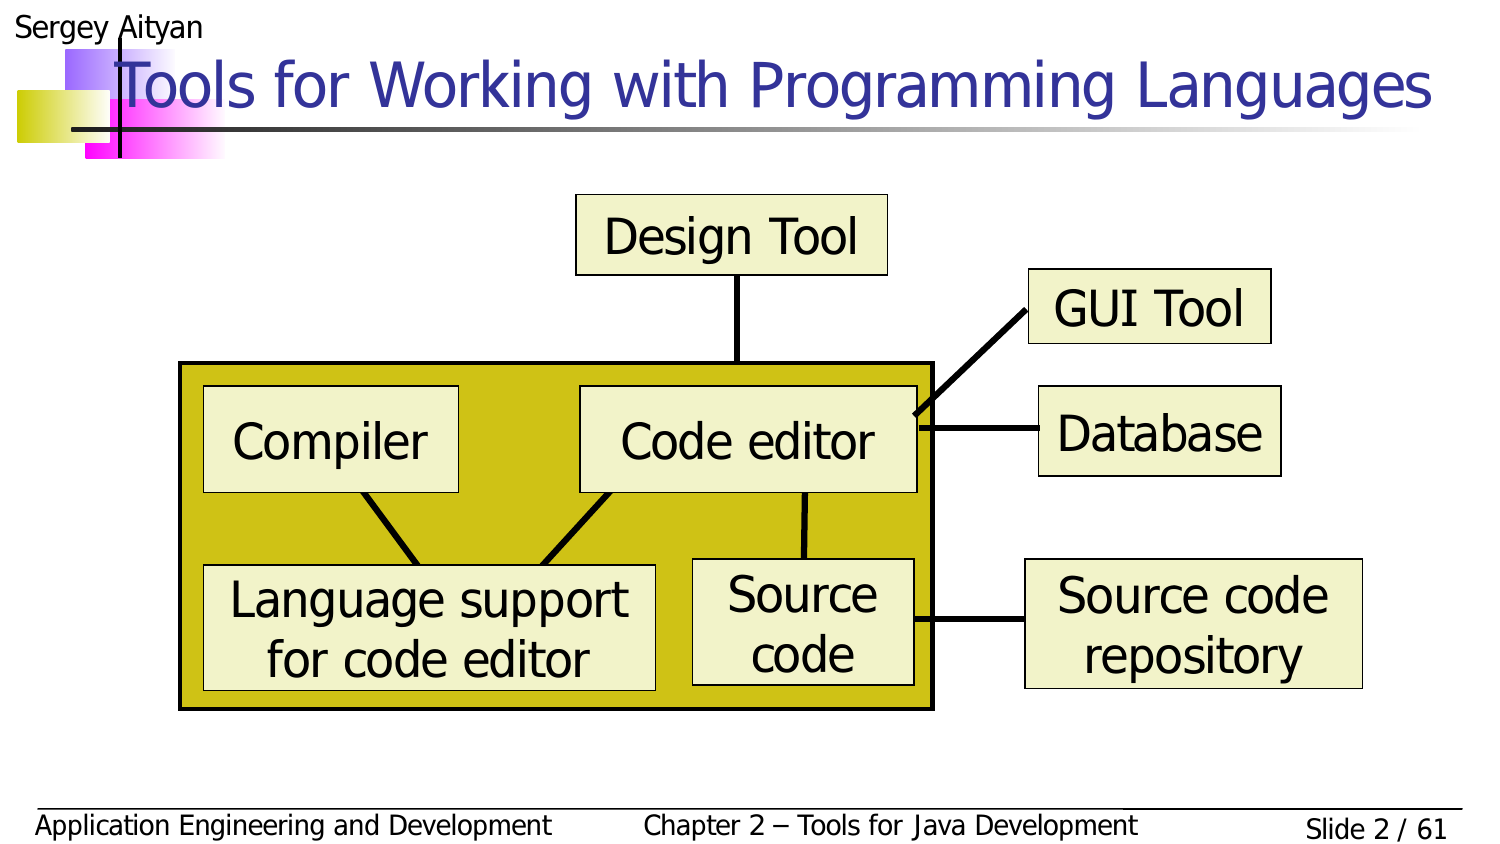

# Tools for Working with Programming Languages
Design Tool
GUI Tool

Compiler
Code editor
Database
Source code repository
Source code
Language support for code editor